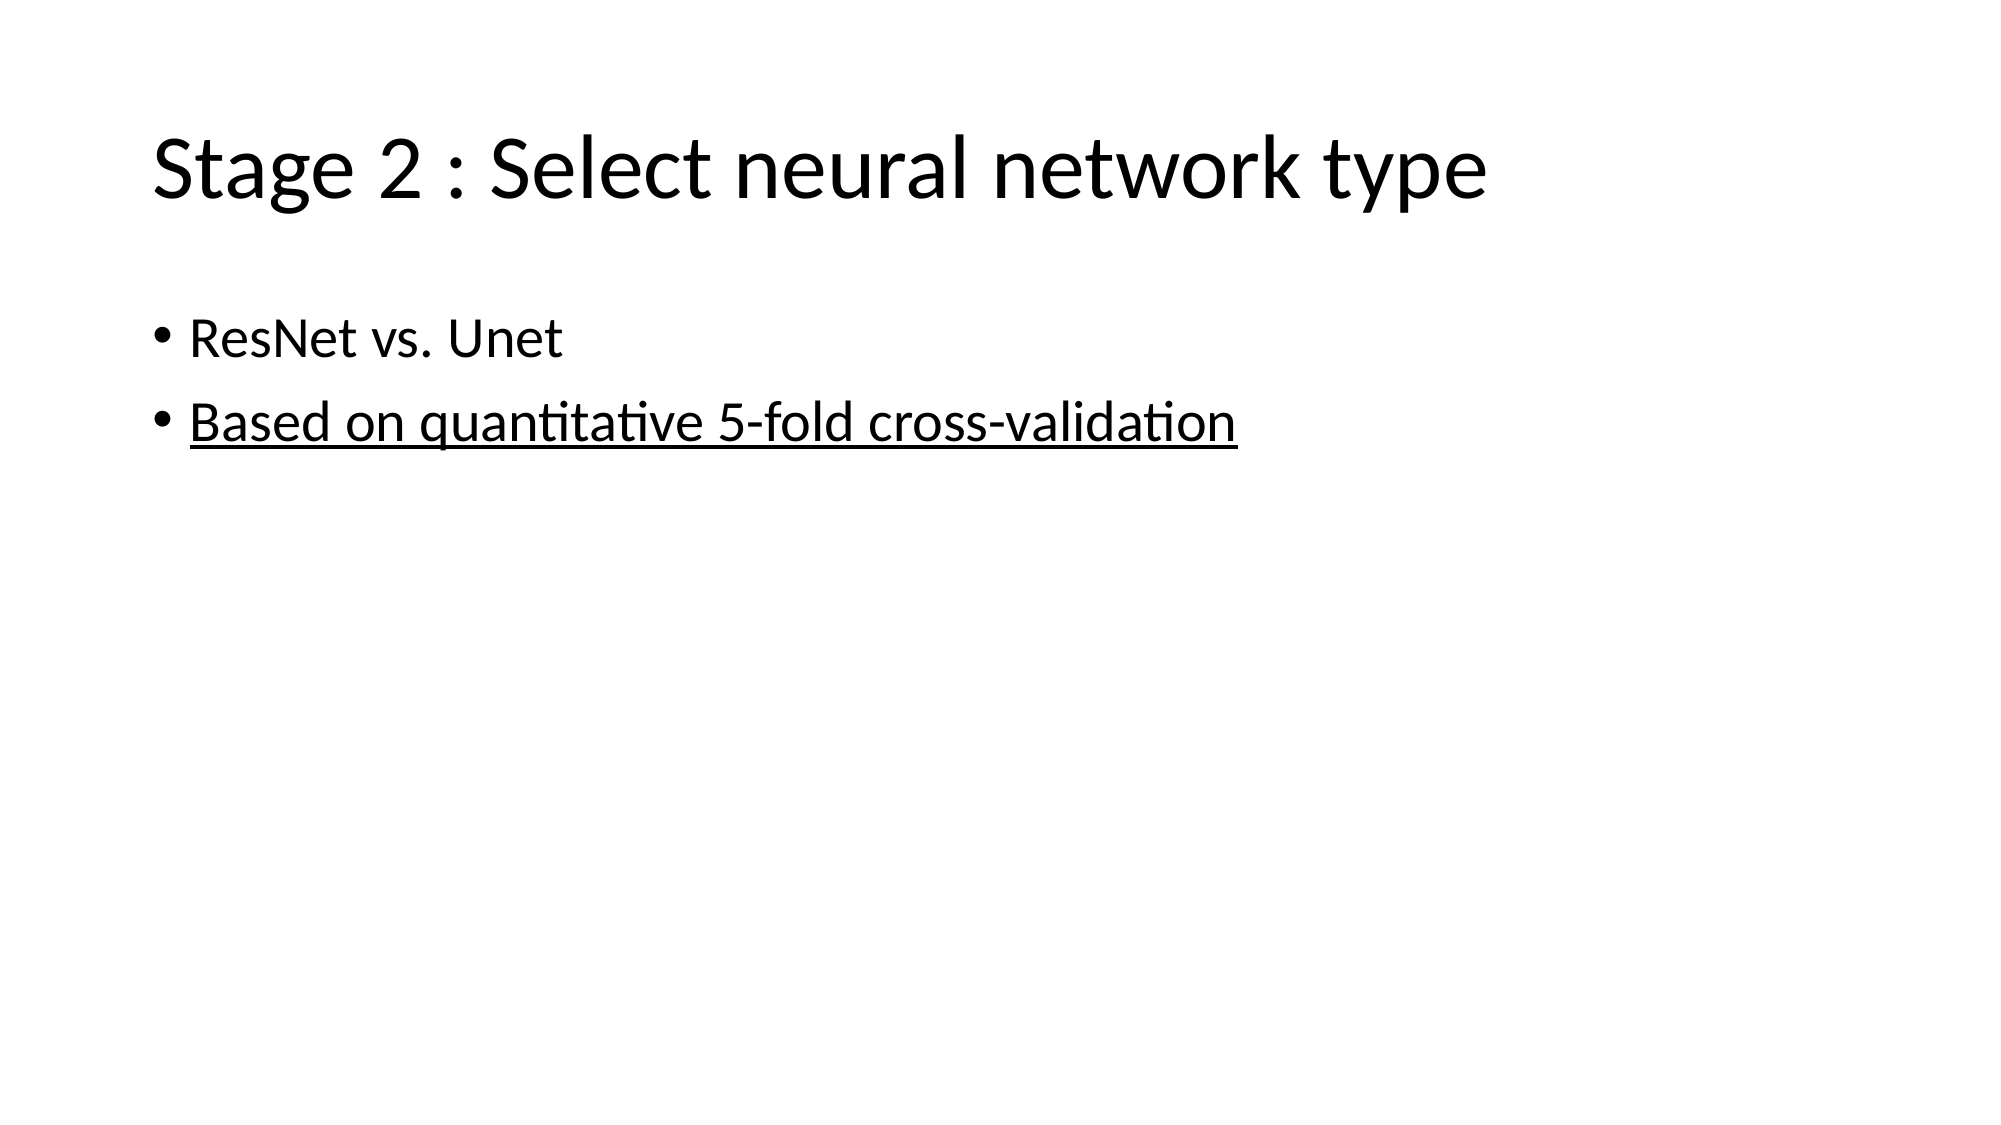

# Stage 2 : Select neural network type
ResNet vs. Unet
Based on quantitative 5-fold cross-validation